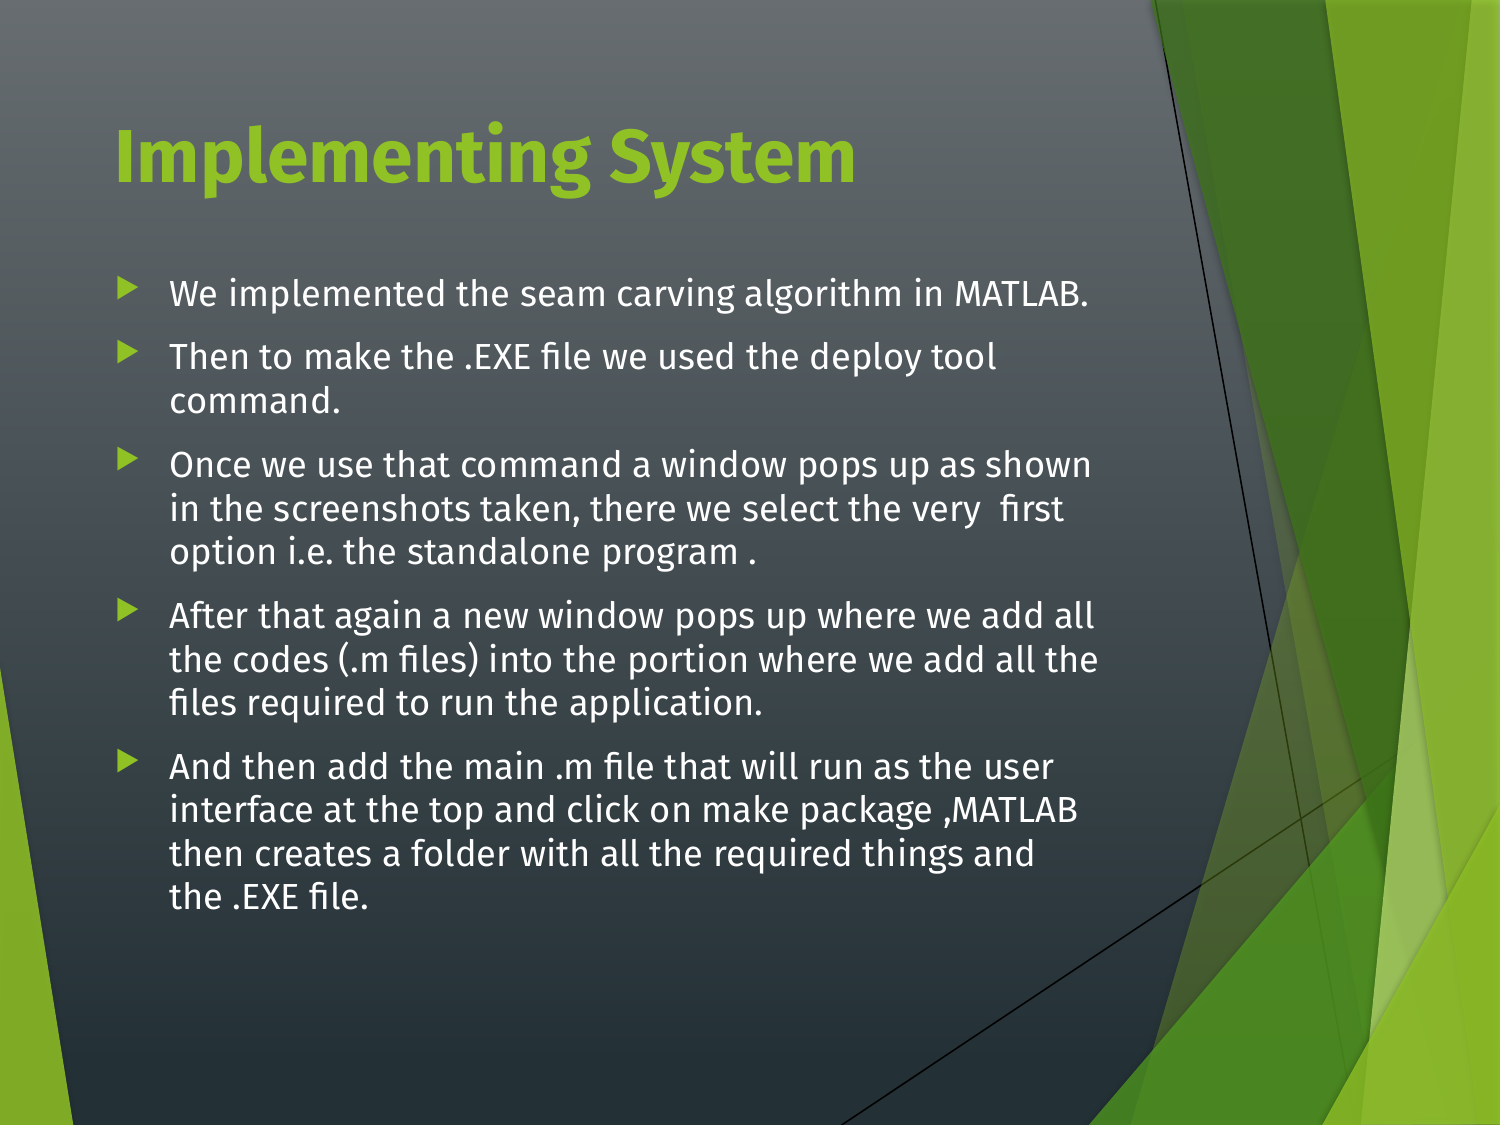

# Implementing System
We implemented the seam carving algorithm in MATLAB.
Then to make the .EXE file we used the deploy tool command.
Once we use that command a window pops up as shown in the screenshots taken, there we select the very  first option i.e. the standalone program .
After that again a new window pops up where we add all the codes (.m files) into the portion where we add all the files required to run the application.
And then add the main .m file that will run as the user interface at the top and click on make package ,MATLAB then creates a folder with all the required things and the .EXE file.